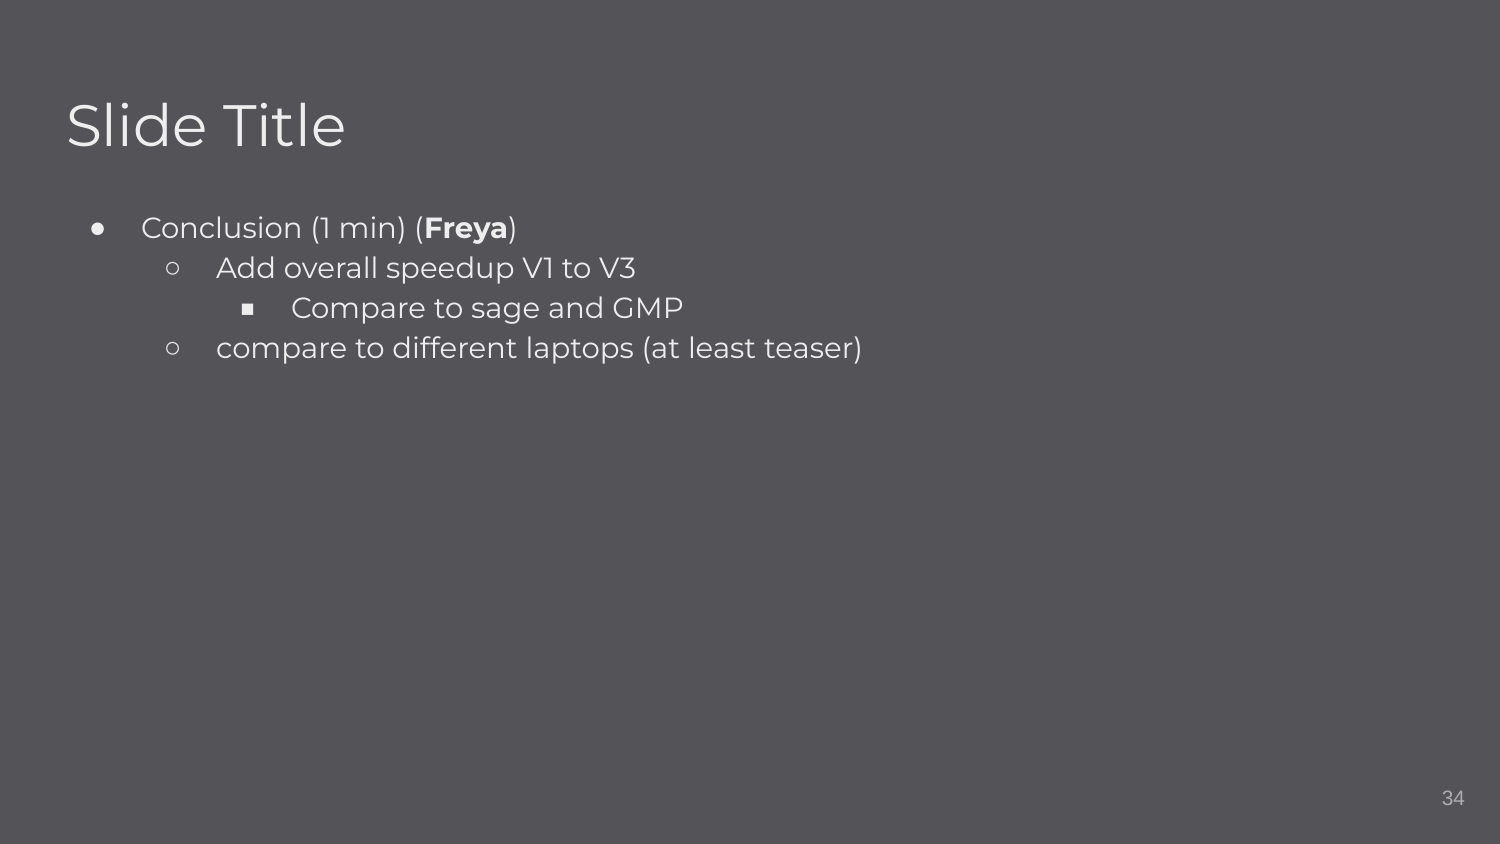

# Slide Title
Conclusion (1 min) (Freya)
Add overall speedup V1 to V3
Compare to sage and GMP
compare to different laptops (at least teaser)
34